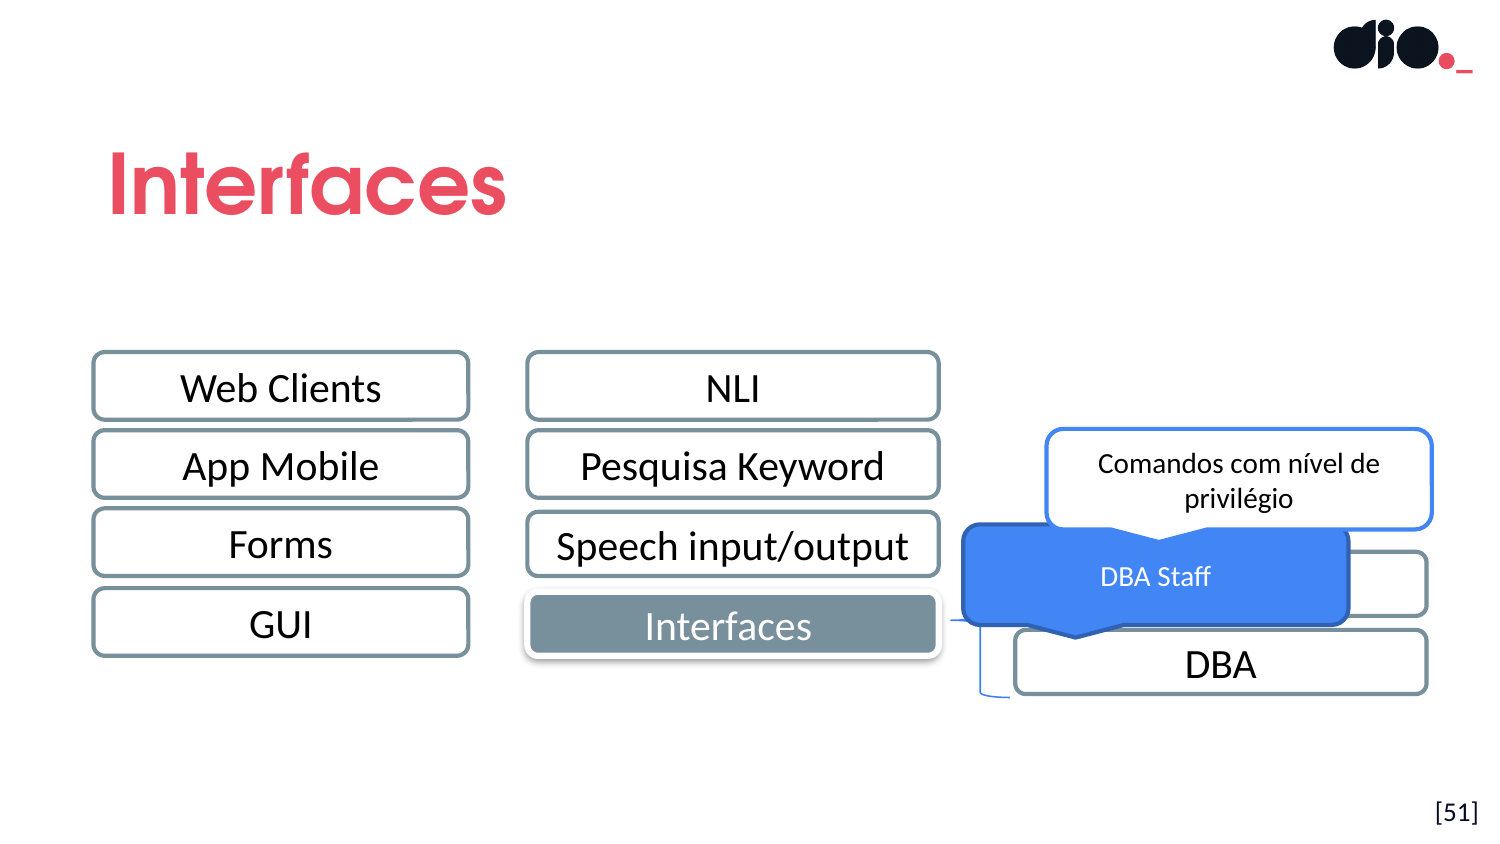

Interfaces
Web Clients
NLI
App Mobile
Pesquisa Keyword
Forms
Speech input/output

Naive
DBA
GUI
Interfaces
Comandos com nível de privilégio
DBA Staff
[51]